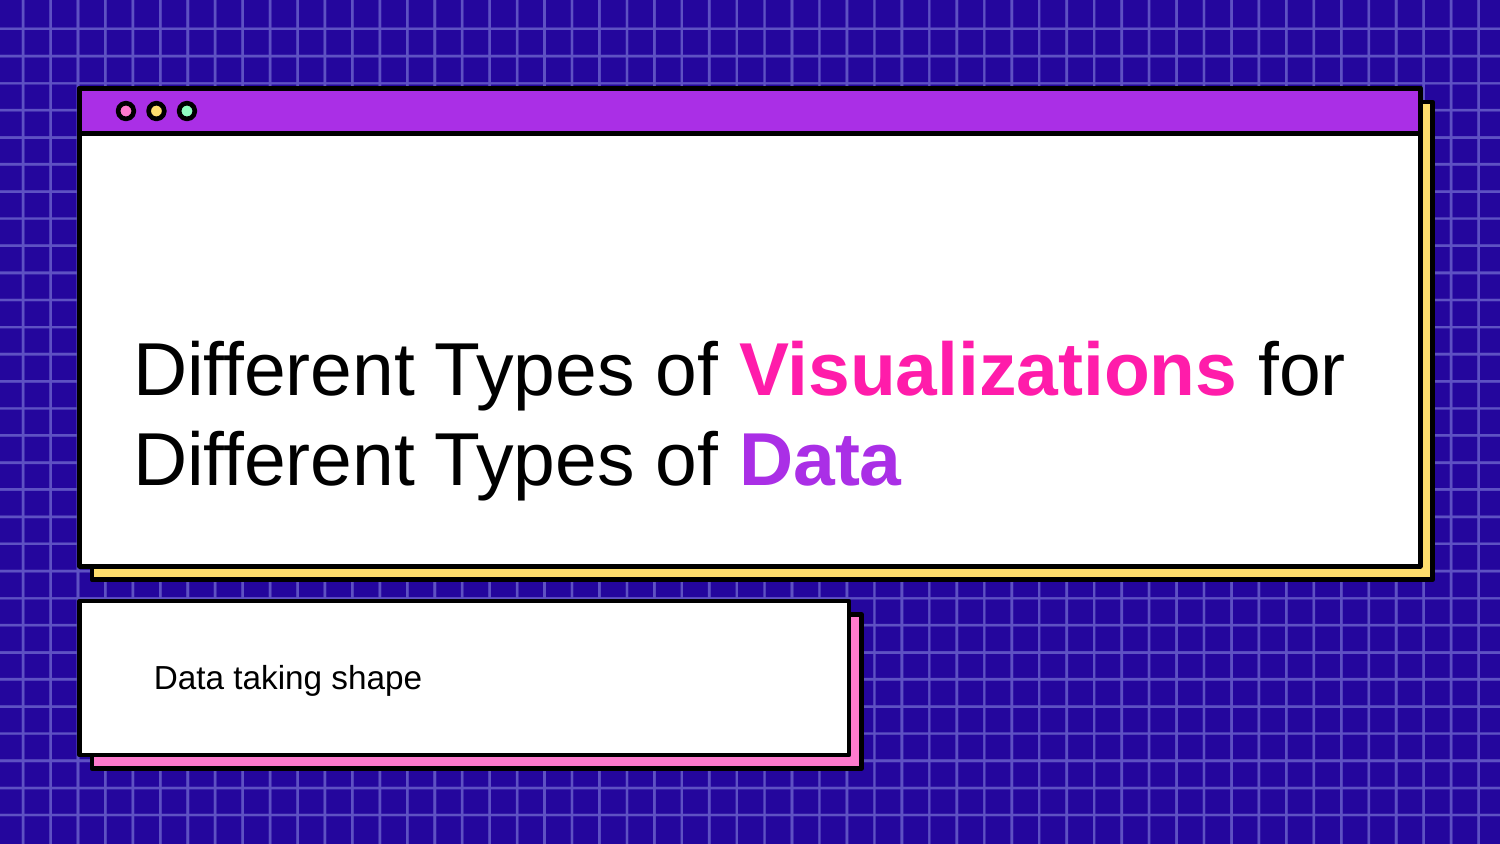

# Different Types of Visualizations for Different Types of Data
Data taking shape